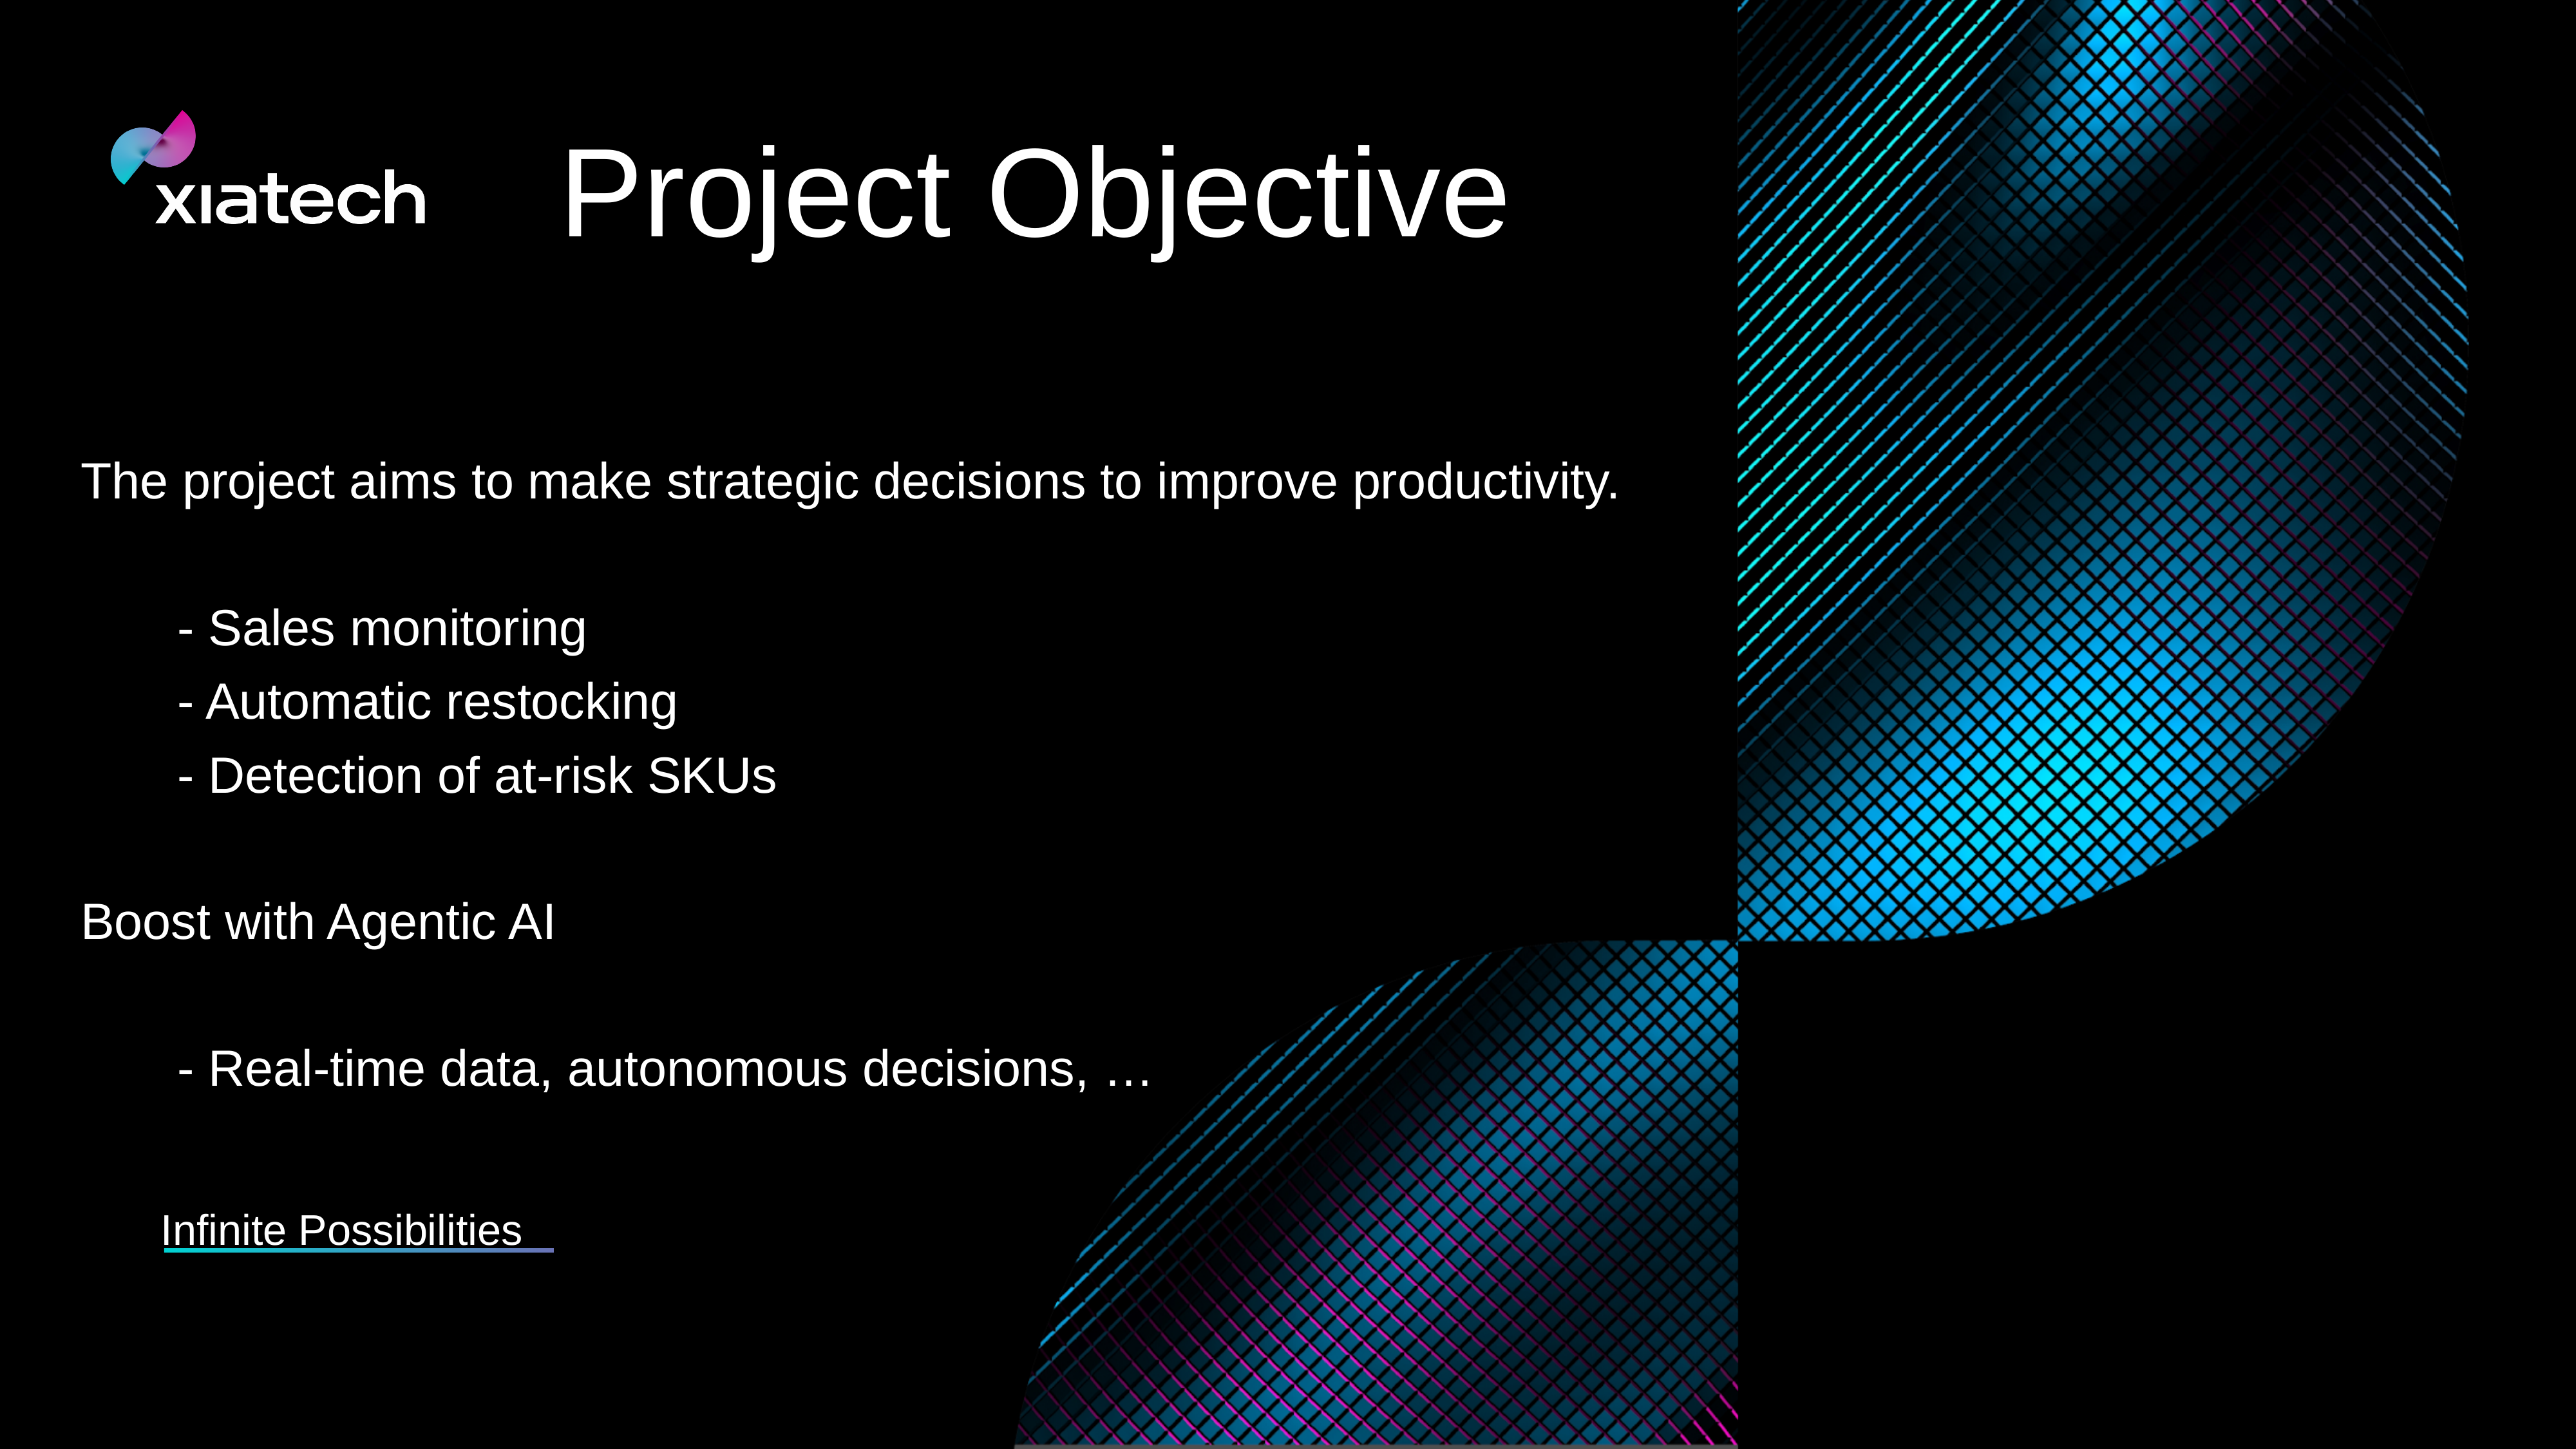

The project aims to make strategic decisions to improve productivity.
The project aims to make strategic decisions to improve productivity.
The project aims to make strategic decisions to improve productivity.
The project aims to make strategic decisions to improve productivity.
Sales monitoring
detection of at-risk SKUs
# Project Objective
The project aims to make strategic decisions to improve productivity.

	- Sales monitoring
	- Automatic restocking
	- Detection of at-risk SKUs

Boost with Agentic AI

	- Real-time data, autonomous decisions, …

Infinite Possibilities